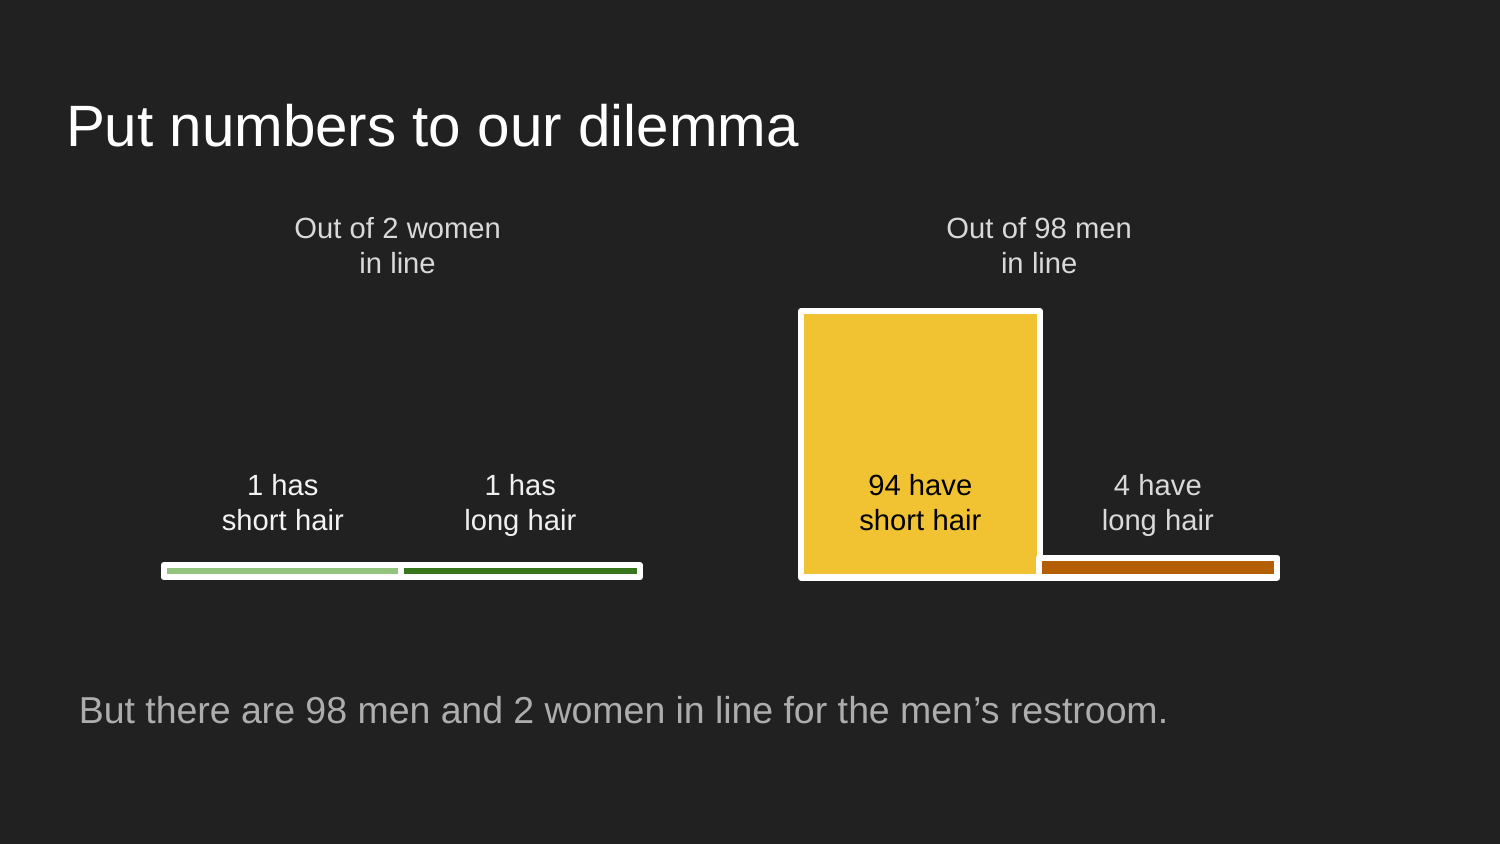

# Put numbers to our dilemma
Out of 2 women
in line
Out of 98 men
in line

1 has
short hair
1 has
long hair
94 have
short hair
4 have
long hair

But there are 98 men and 2 women in line for the men’s restroom.